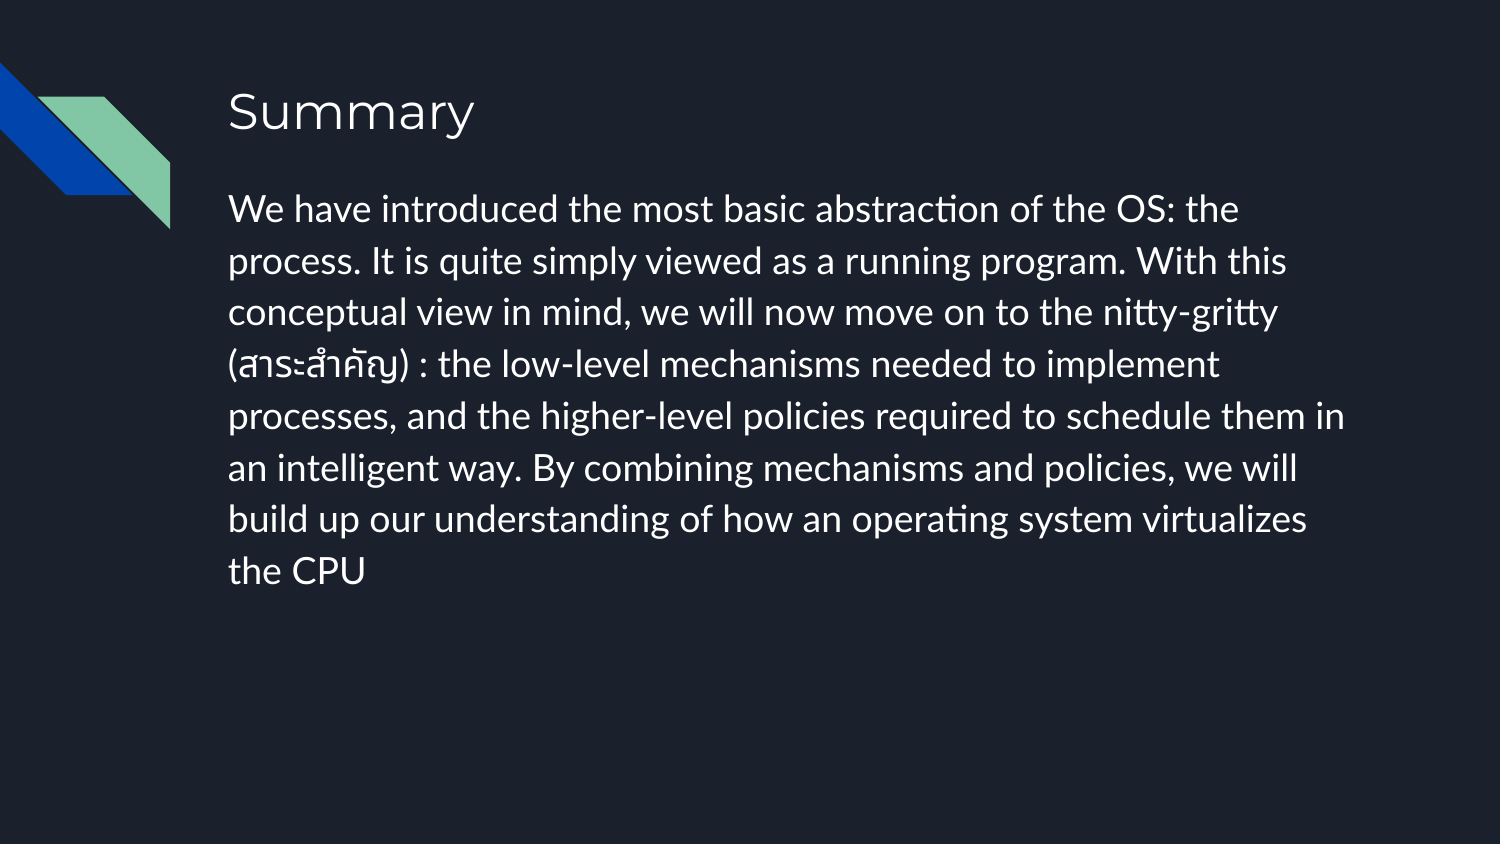

# Summary
We have introduced the most basic abstraction of the OS: the process. It is quite simply viewed as a running program. With this conceptual view in mind, we will now move on to the nitty-gritty (สาระสำคัญ) : the low-level mechanisms needed to implement processes, and the higher-level policies required to schedule them in an intelligent way. By combining mechanisms and policies, we will build up our understanding of how an operating system virtualizes the CPU